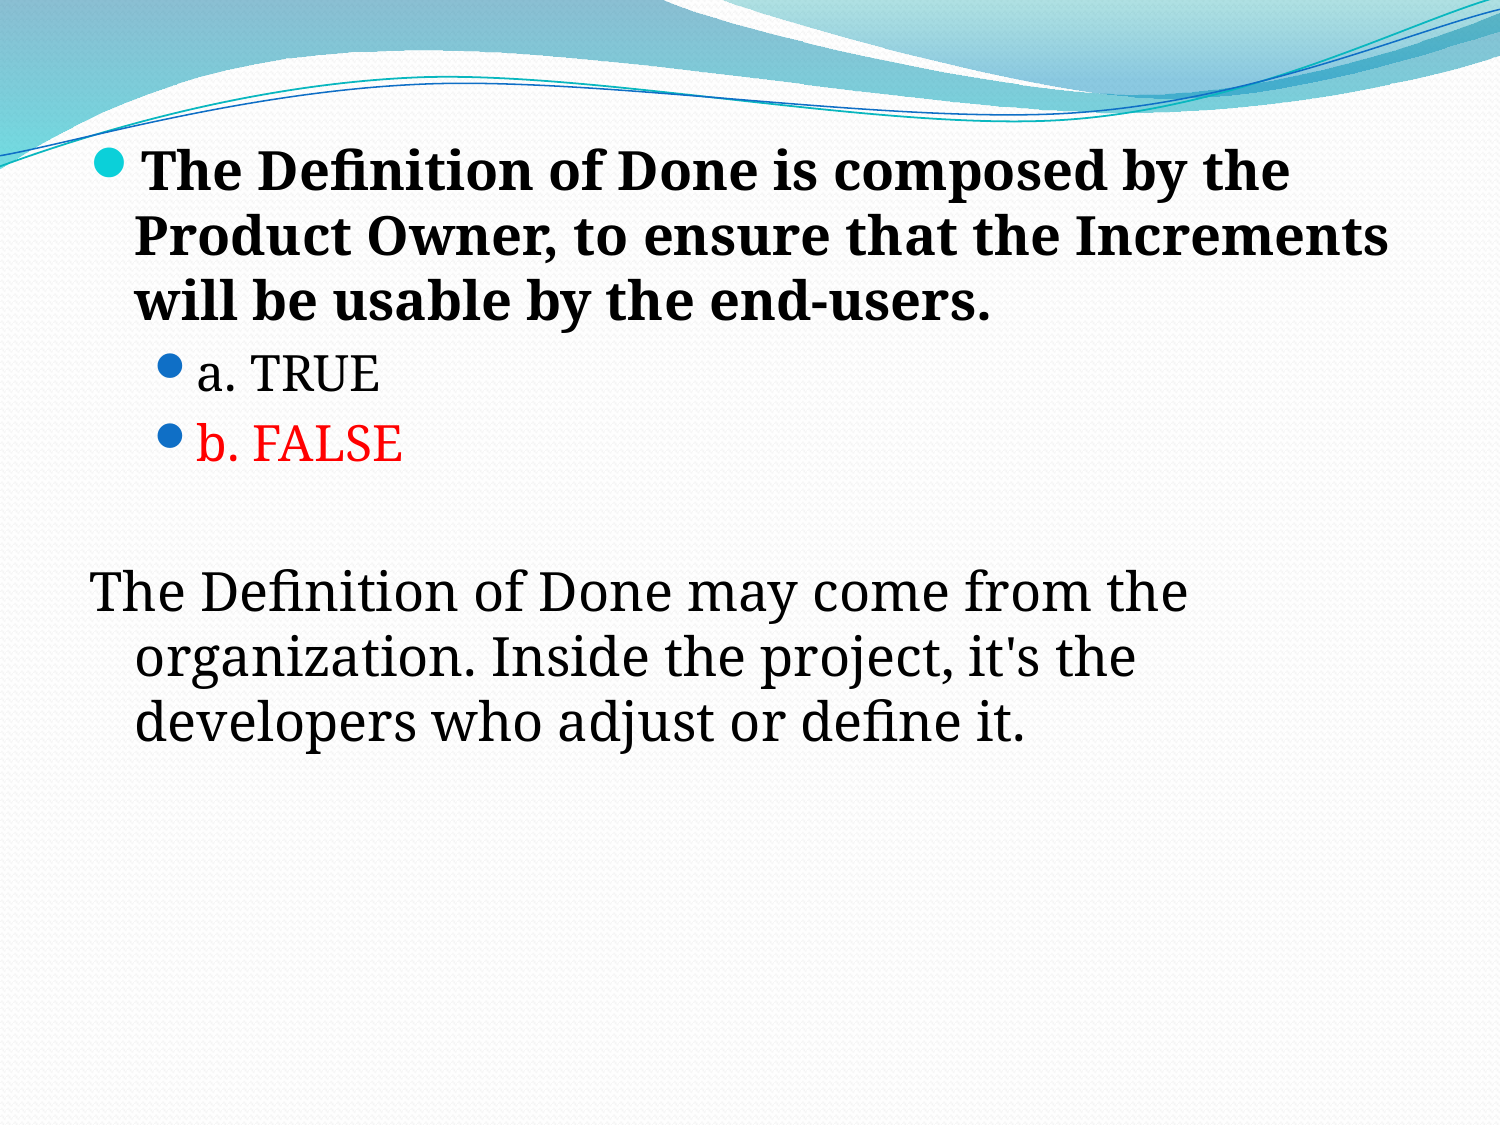

The Definition of Done is composed by the Product Owner, to ensure that the Increments will be usable by the end-users.
a. TRUE
b. FALSE

The Definition of Done may come from the organization. Inside the project, it's the developers who adjust or define it.